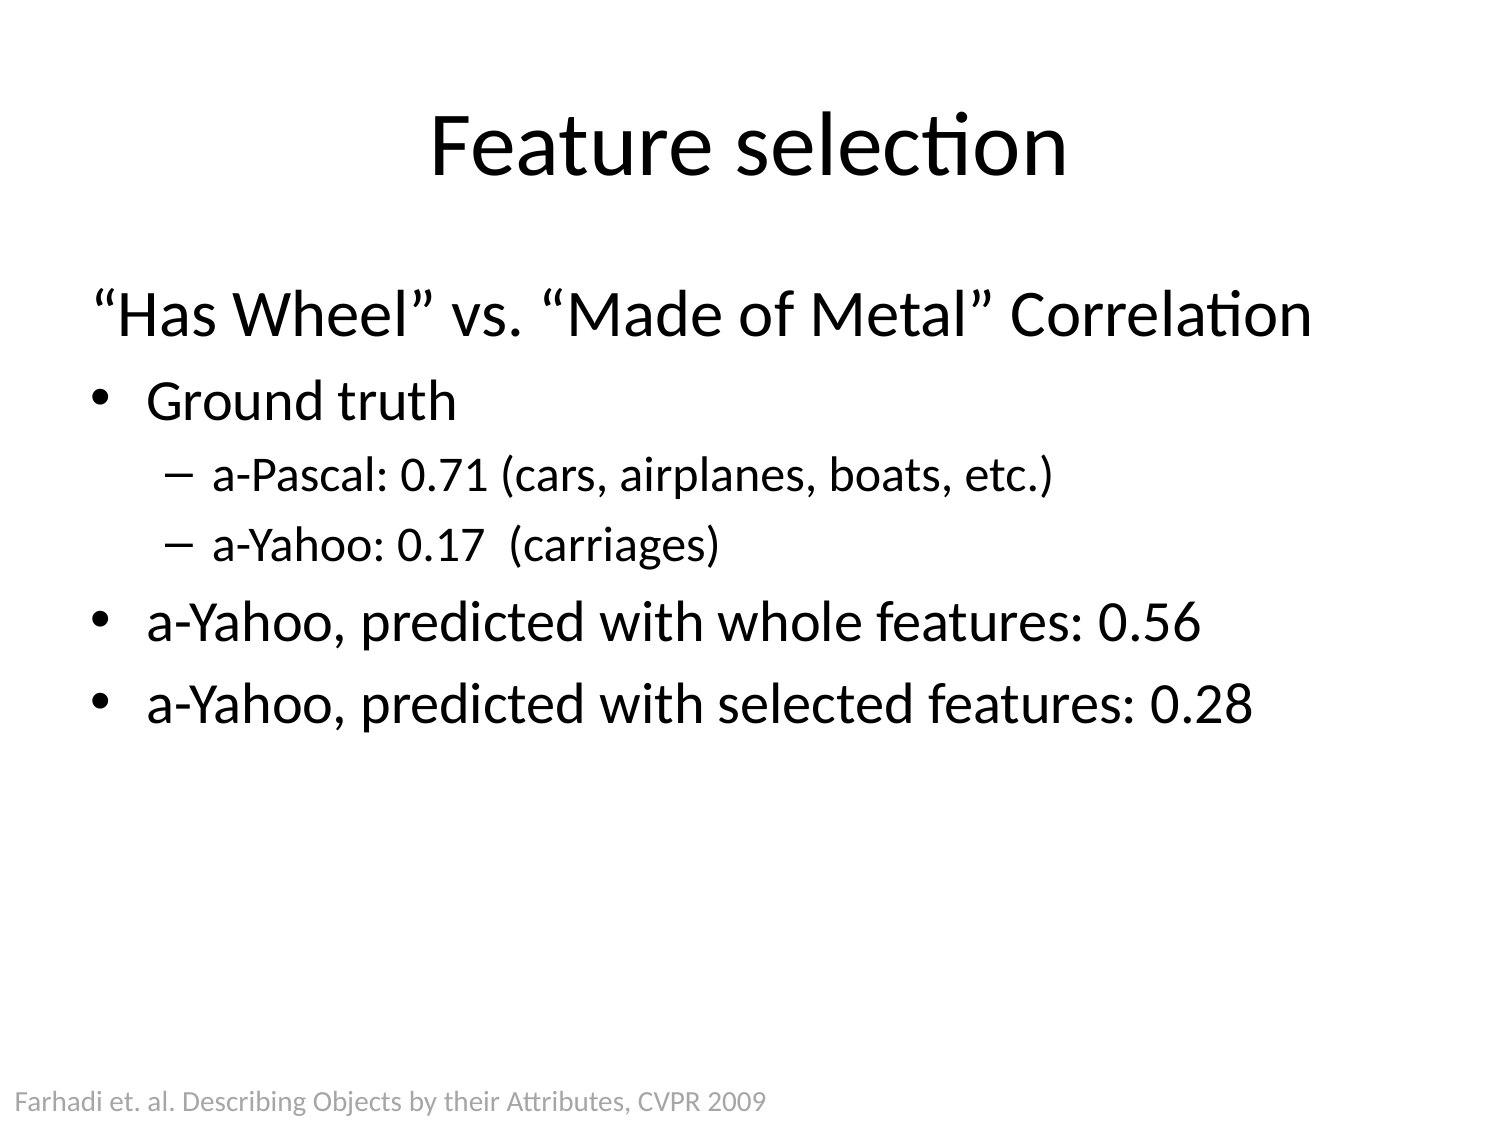

# Feature selection
“Has Wheel” vs. “Made of Metal” Correlation
Ground truth
a-Pascal: 0.71 (cars, airplanes, boats, etc.)
a-Yahoo: 0.17  (carriages)
a-Yahoo, predicted with whole features: 0.56
a-Yahoo, predicted with selected features: 0.28

Farhadi et. al. Describing Objects by their Attributes, CVPR 2009